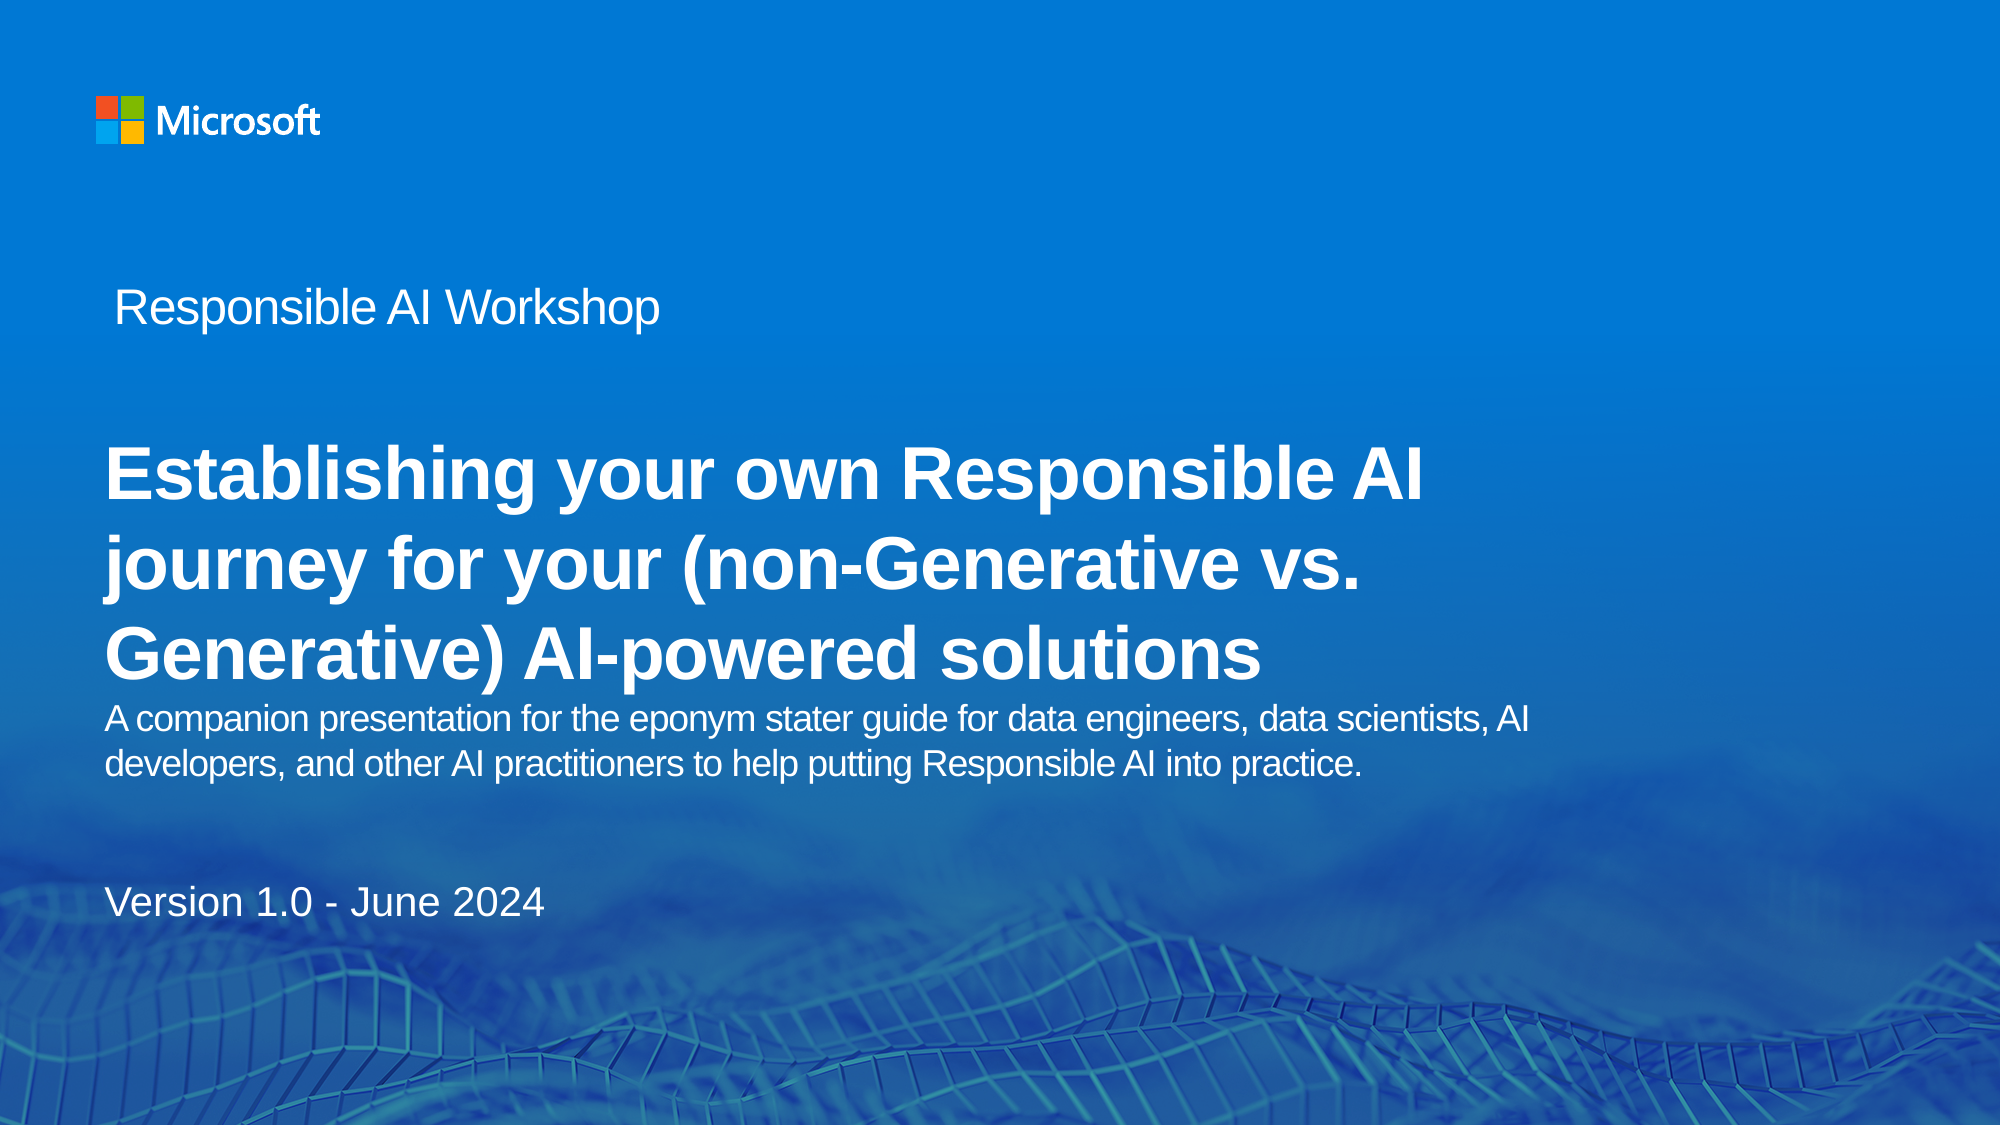

# Responsible AI Workshop Establishing your own Responsible AI journey for your (non-Generative vs. Generative) AI-powered solutions A companion presentation for the eponym stater guide for data engineers, data scientists, AI developers, and other AI practitioners to help putting Responsible AI into practice.
Version 1.0 - June 2024